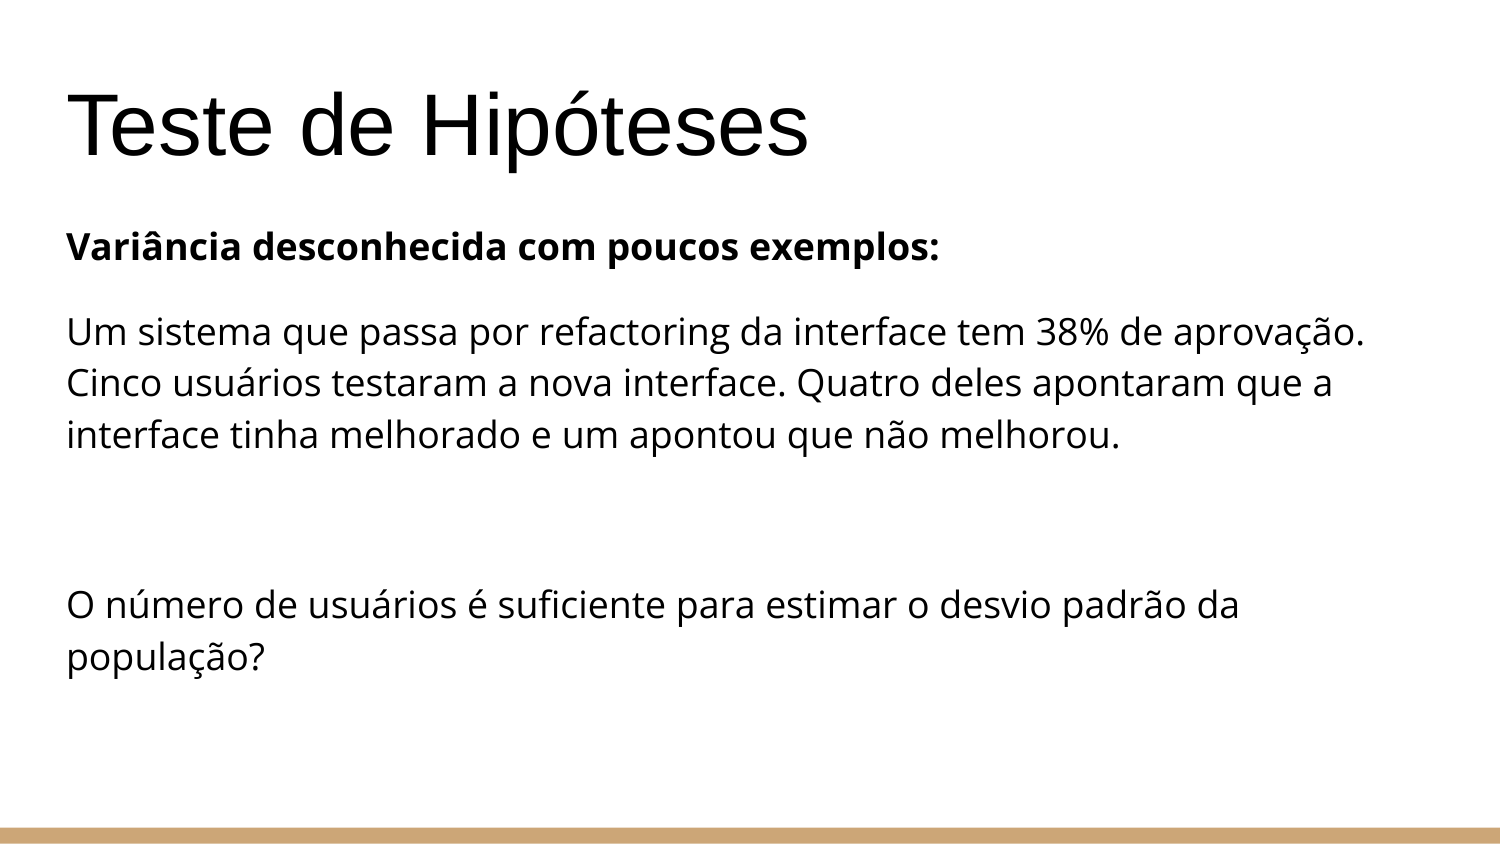

# Teste de Hipóteses
Variância desconhecida com poucos exemplos:
Um sistema que passa por refactoring da interface tem 38% de aprovação. Cinco usuários testaram a nova interface. Quatro deles apontaram que a interface tinha melhorado e um apontou que não melhorou.

O número de usuários é suficiente para estimar o desvio padrão da população?